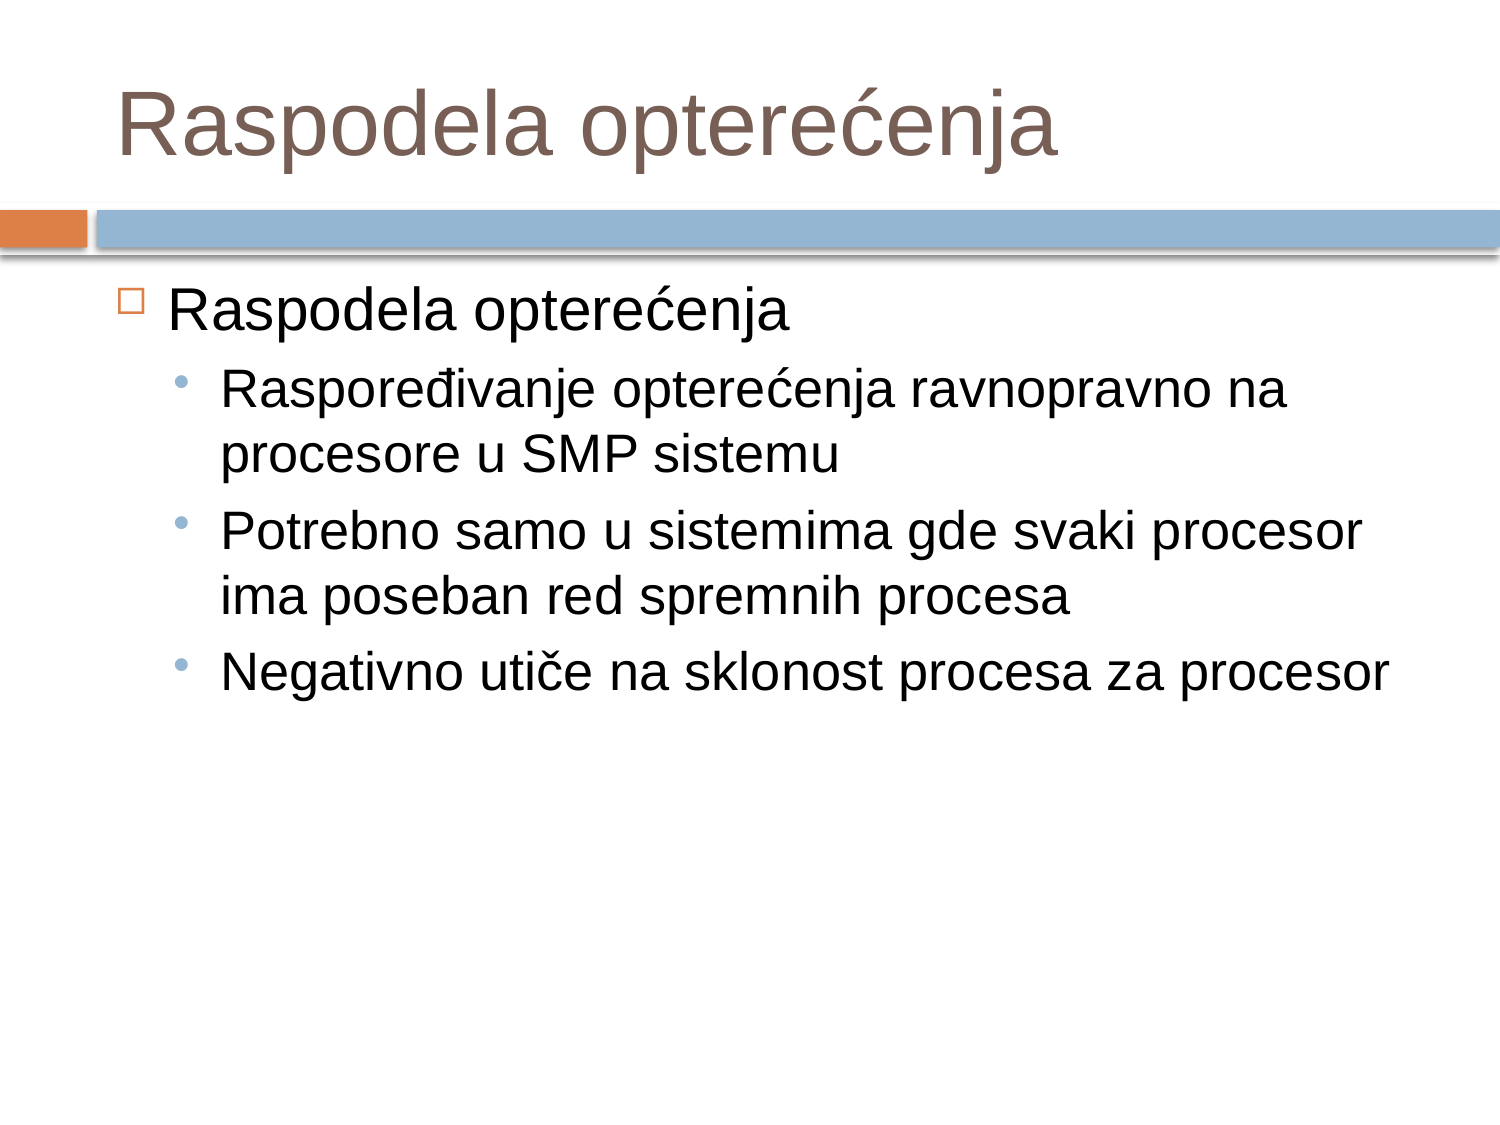

# Raspodela opterećenja
Raspodela opterećenja
Raspoređivanje opterećenja ravnopravno na procesore u SMP sistemu
Potrebno samo u sistemima gde svaki procesor ima poseban red spremnih procesa
Negativno utiče na sklonost procesa za procesor